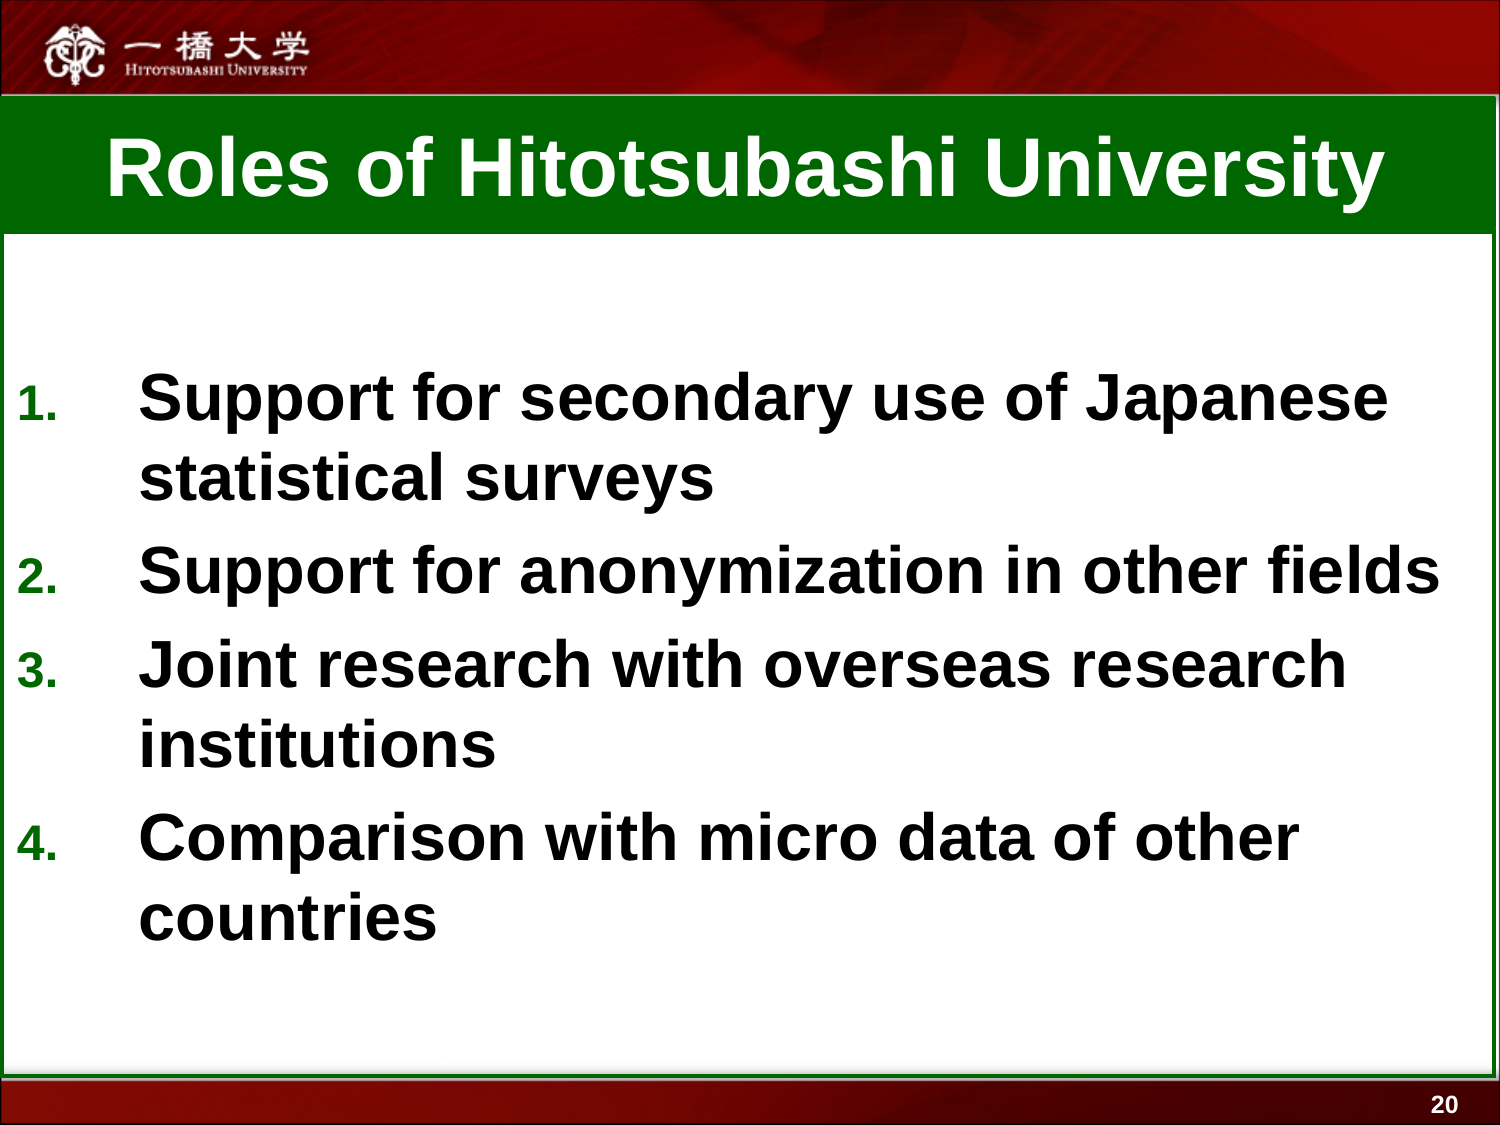

# Roles of Hitotsubashi University
Support for secondary use of Japanese statistical surveys
Support for anonymization in other fields
Joint research with overseas research institutions
Comparison with micro data of other countries
20